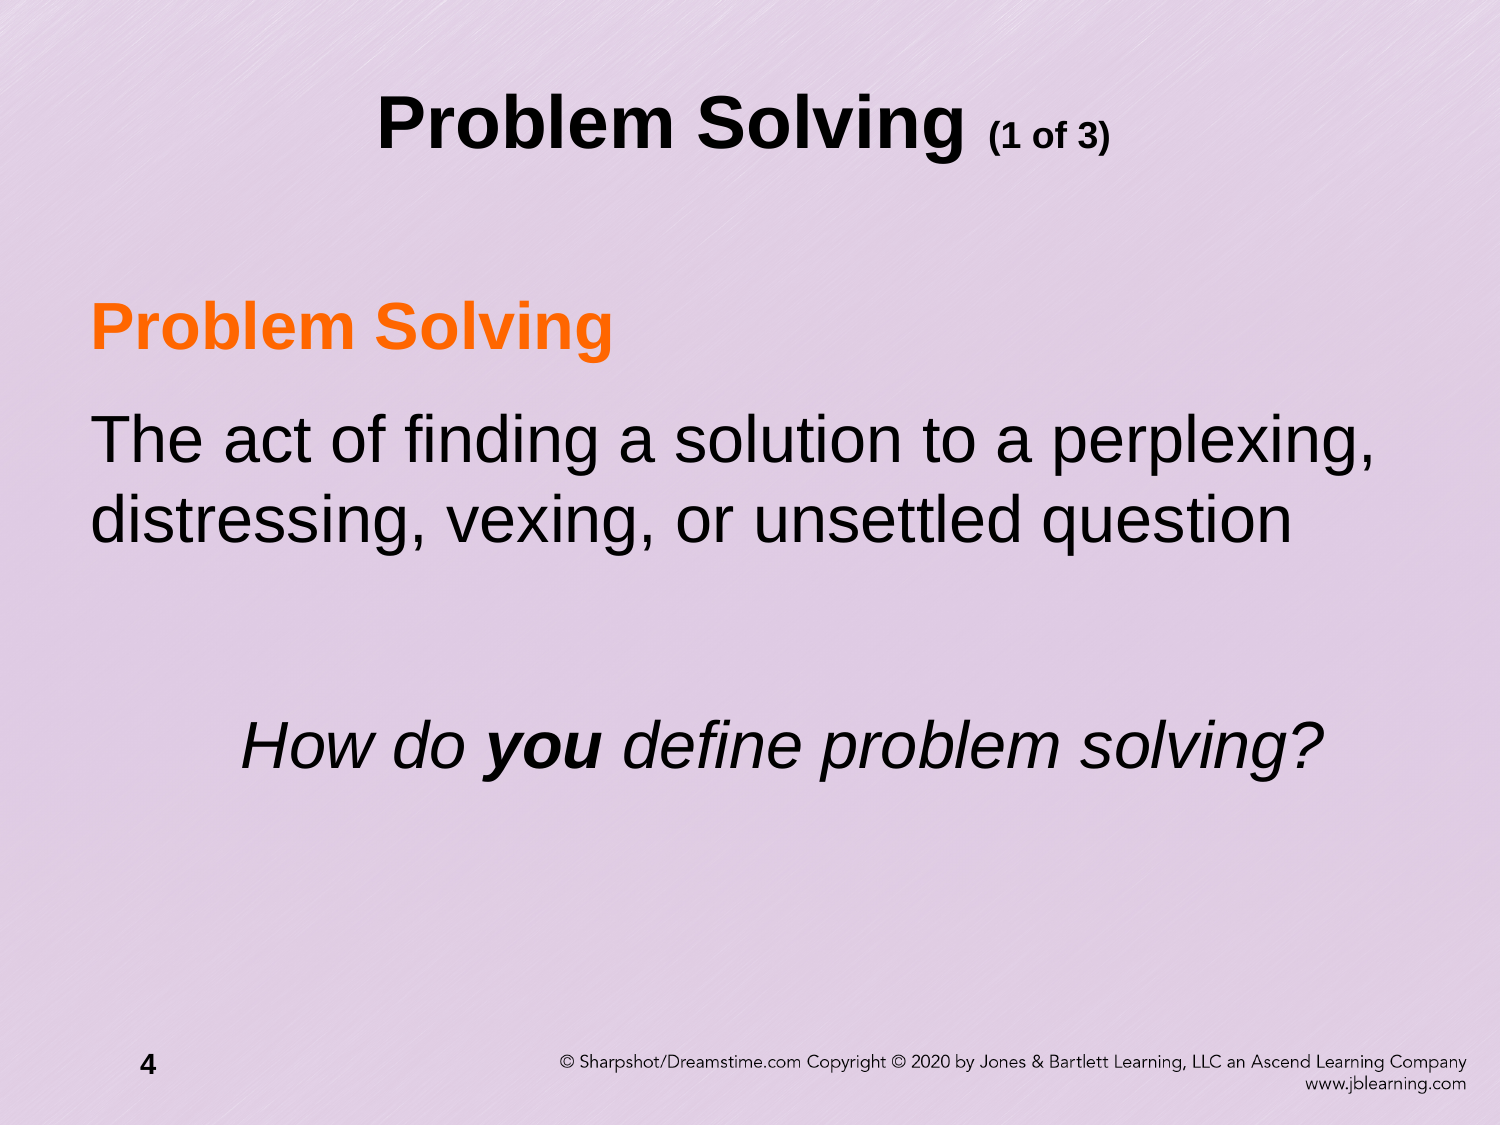

# Problem Solving (1 of 3)
Problem Solving
The act of finding a solution to a perplexing, distressing, vexing, or unsettled question

		How do you define problem solving?
4